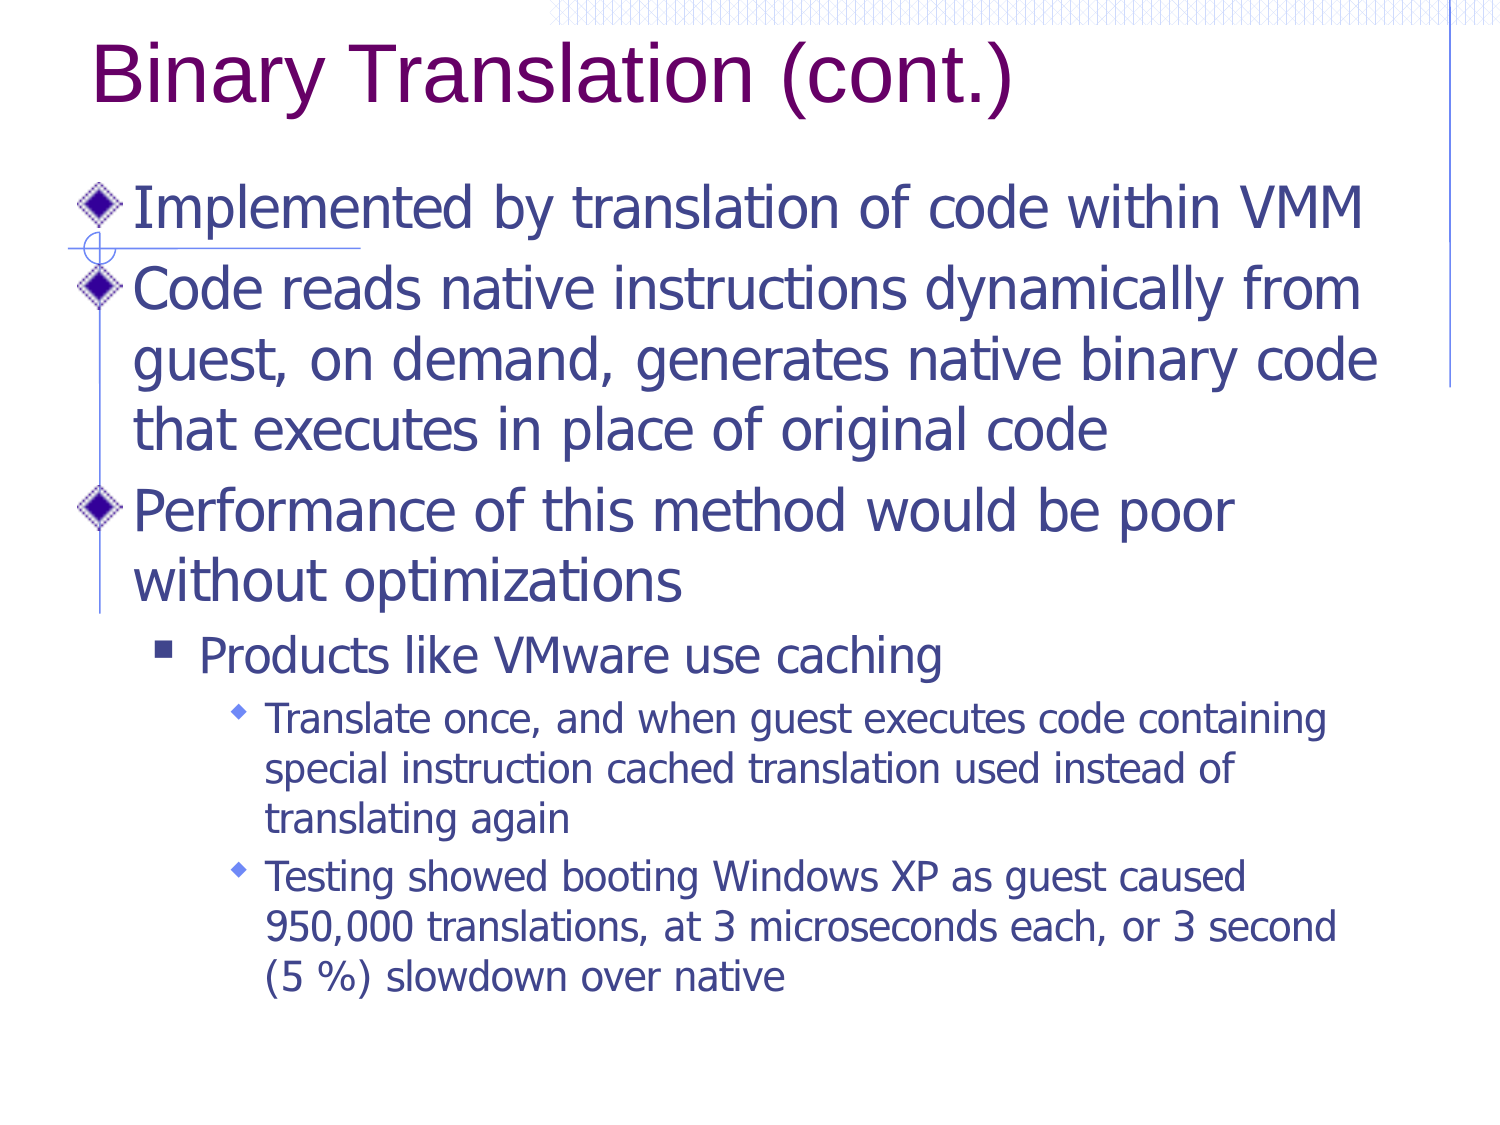

# Binary Translation (cont.)
Implemented by translation of code within VMM
Code reads native instructions dynamically from guest, on demand, generates native binary code that executes in place of original code
Performance of this method would be poor without optimizations
Products like VMware use caching
Translate once, and when guest executes code containing special instruction cached translation used instead of translating again
Testing showed booting Windows XP as guest caused 950,000 translations, at 3 microseconds each, or 3 second (5 %) slowdown over native